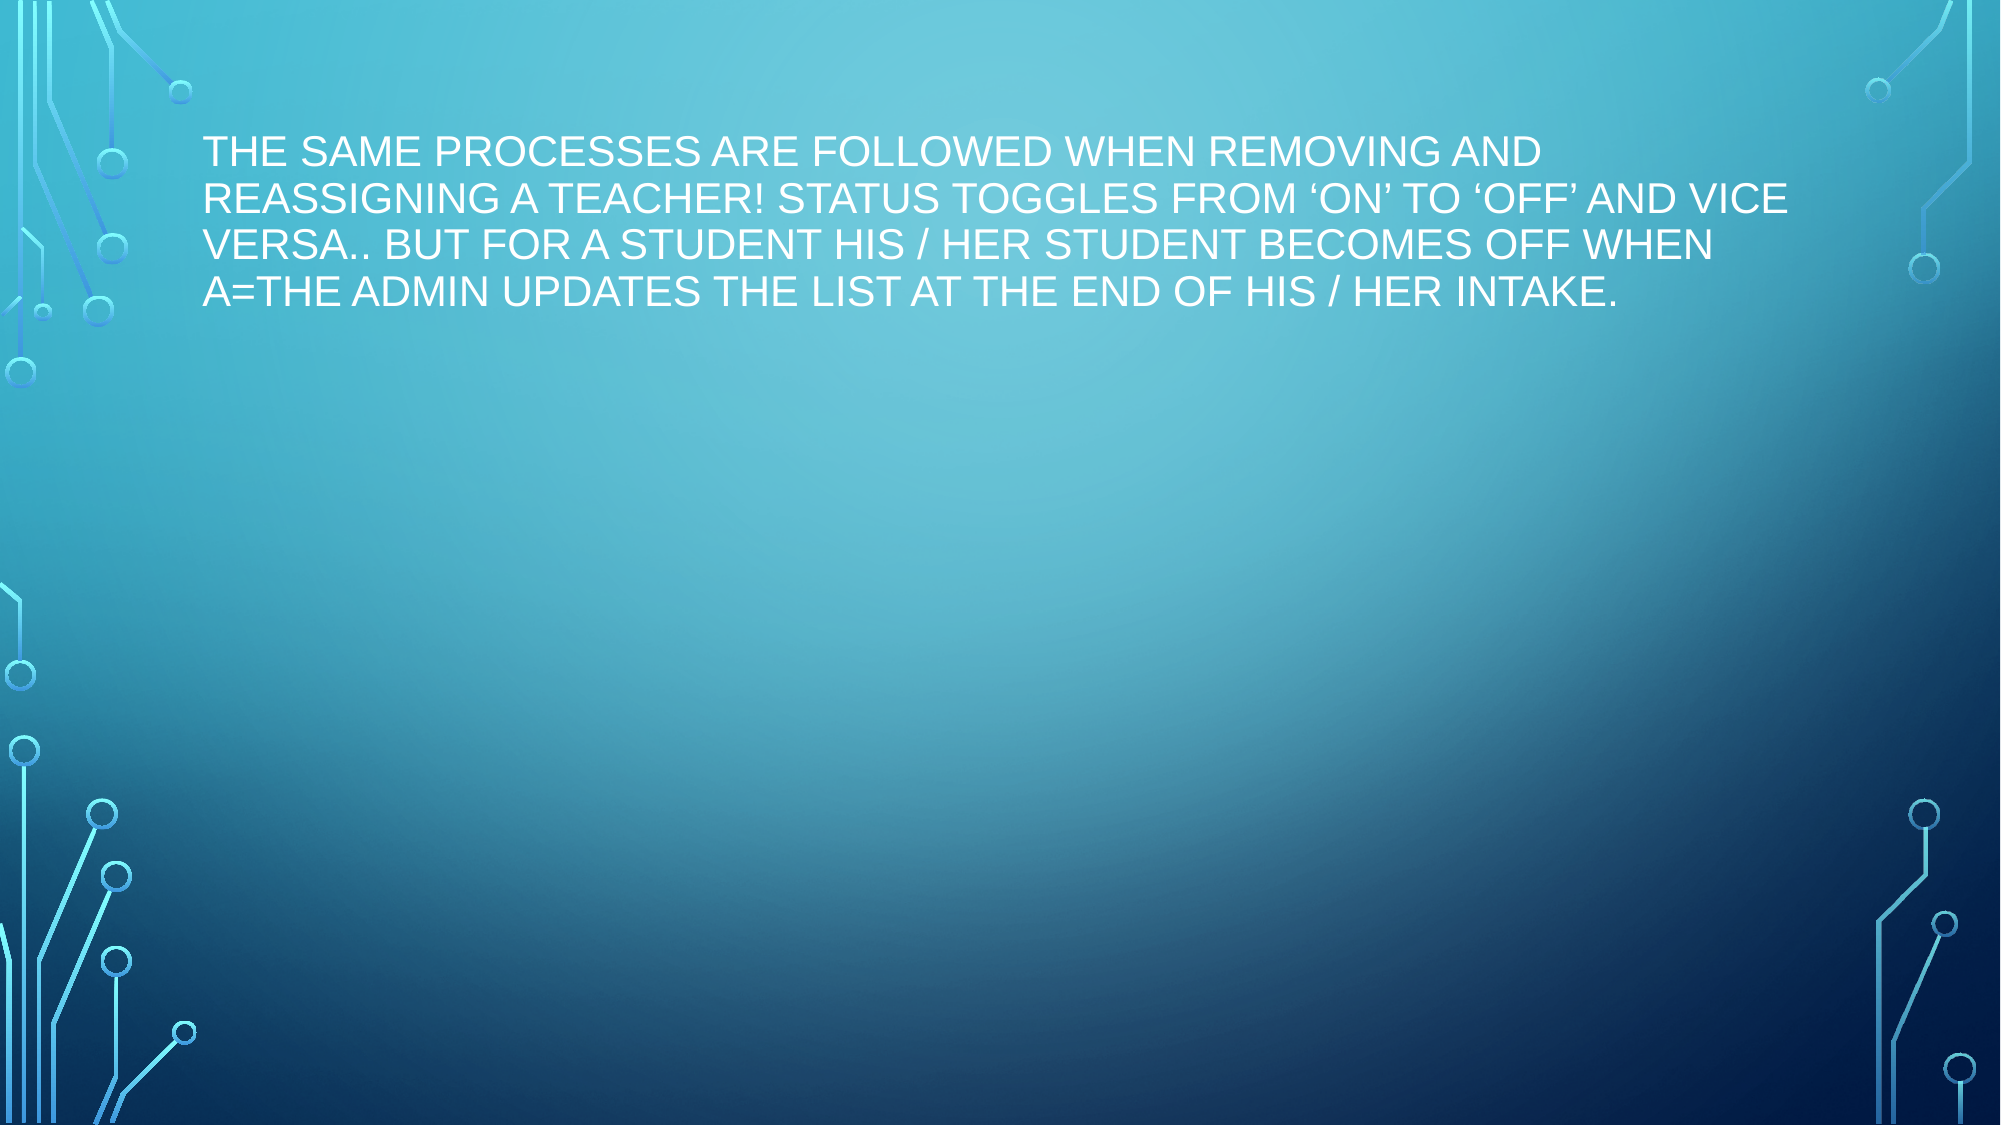

# The same processes are followed when removing and reassigning a teacher! Status toggles from ‘on’ to ‘off’ and vice versa.. But for a student his / her student becomes off when a=the admin updates the list at the end of his / her intake.